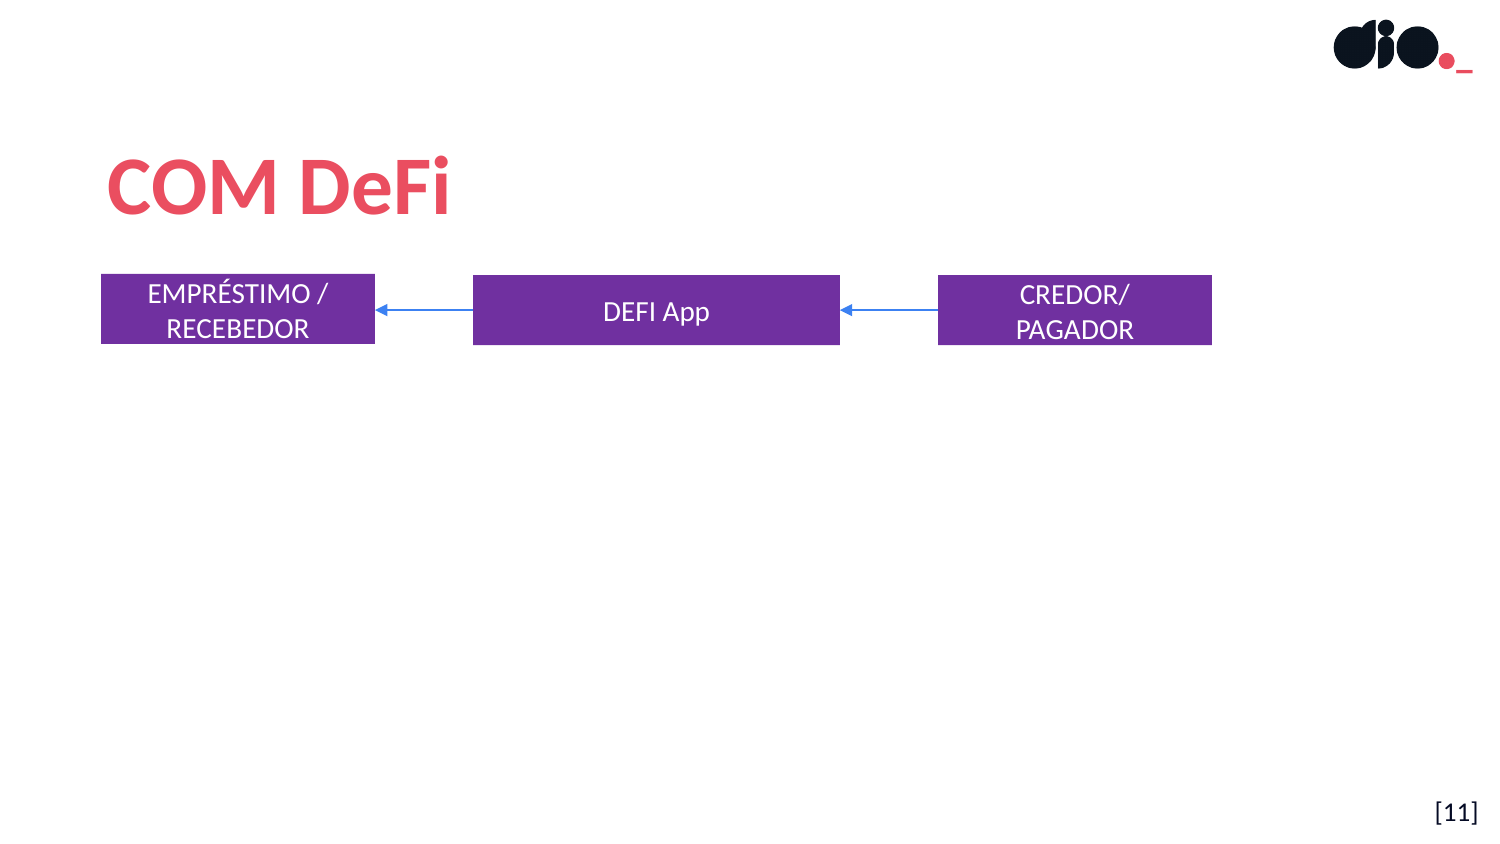

COM DeFi
EMPRÉSTIMO / RECEBEDOR
DEFI App
CREDOR/
PAGADOR
[11]